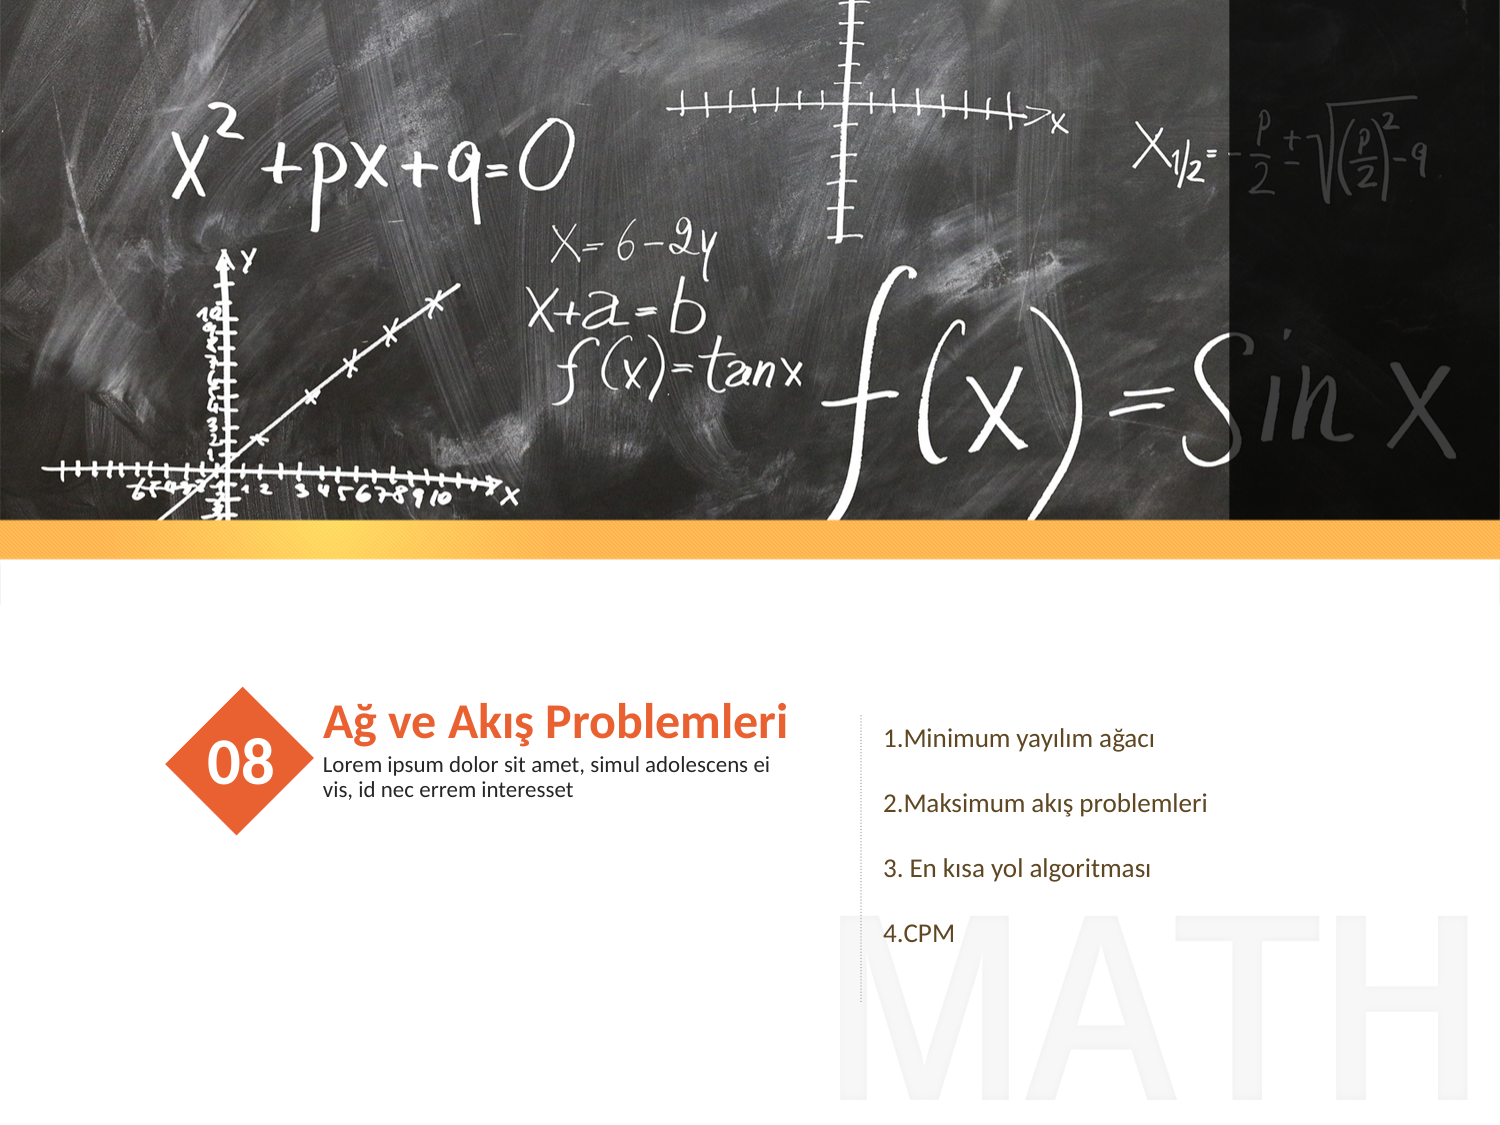

Ağ ve Akış Problemleri
08
Lorem ipsum dolor sit amet, simul adolescens ei vis, id nec errem interesset

Minimum yayılım ağacı
Maksimum akış problemleri
 En kısa yol algoritması
CPM